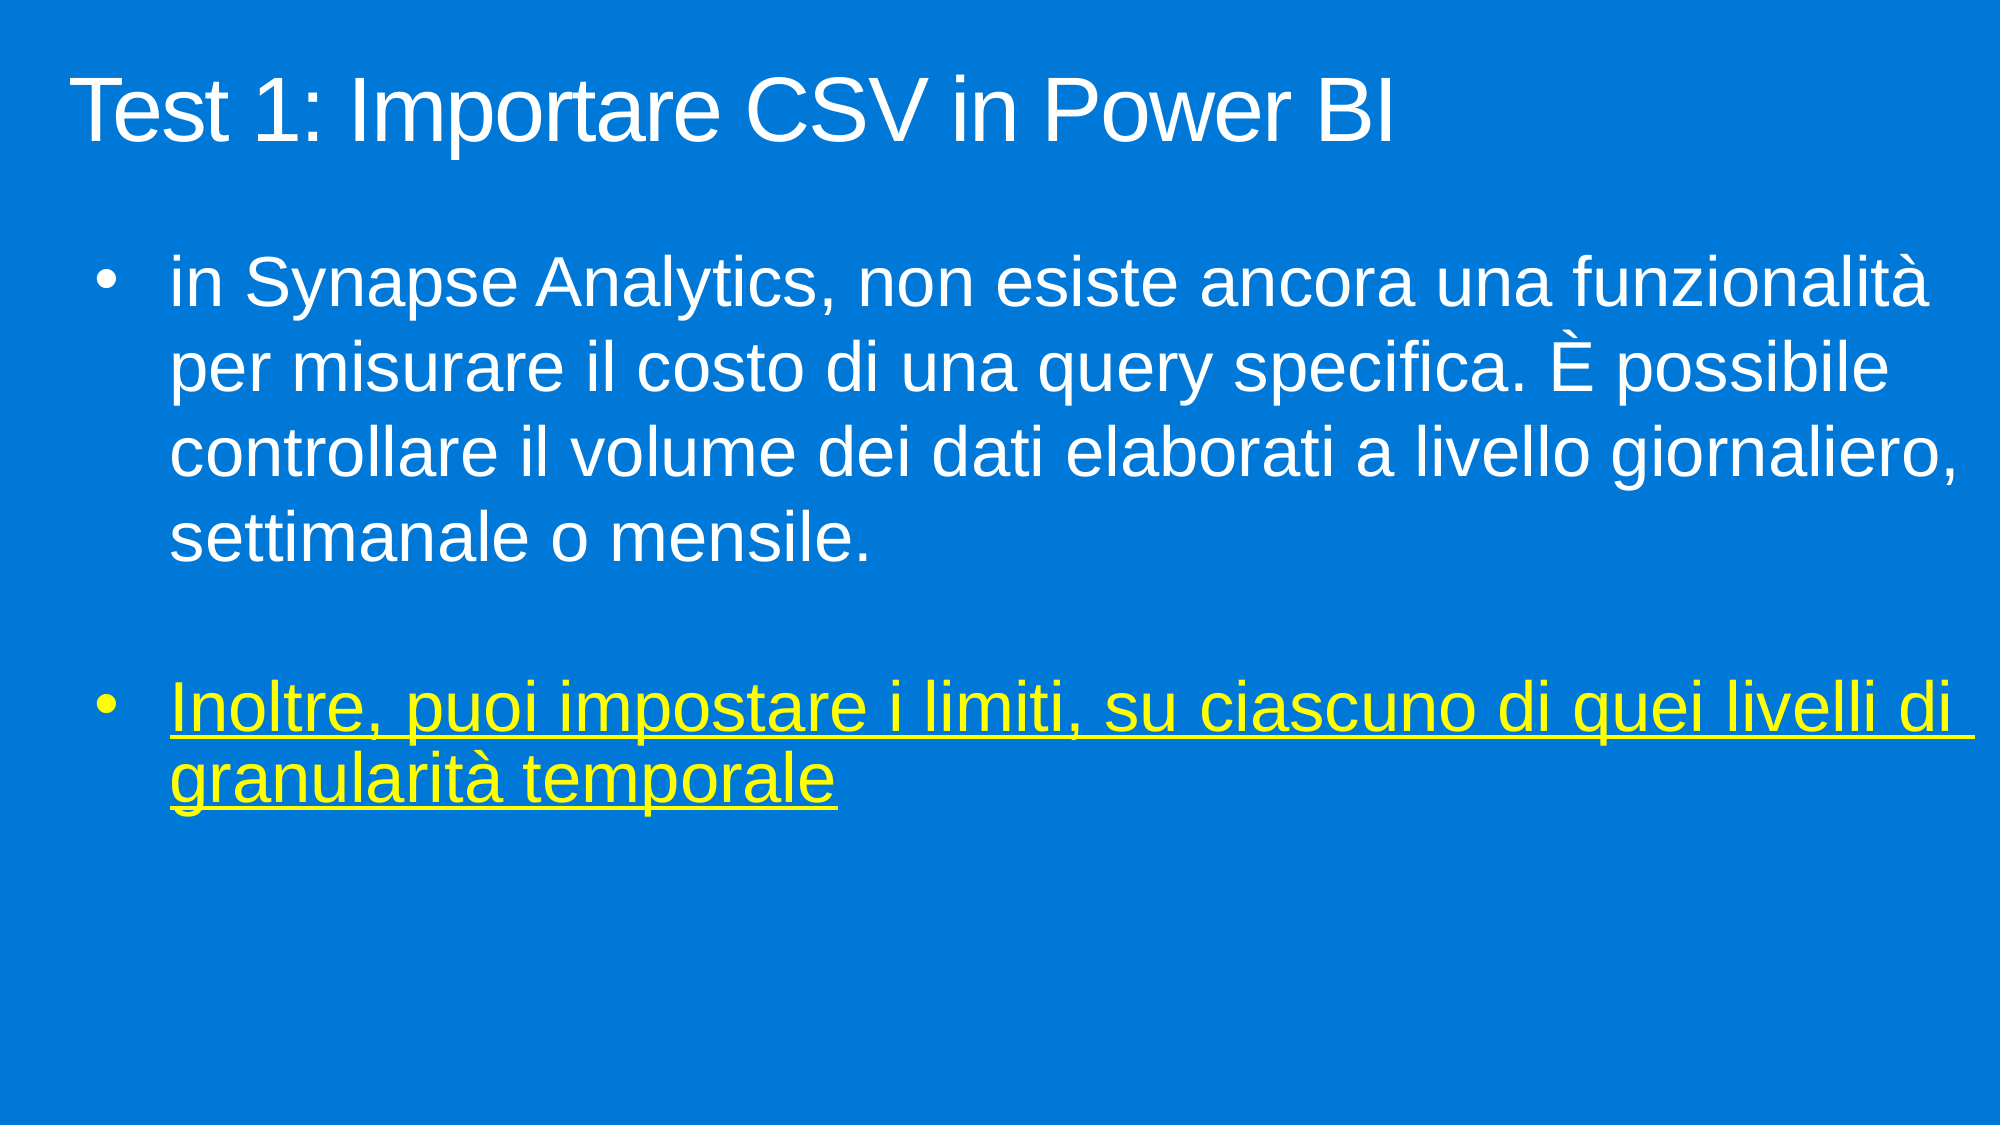

# Test 1: Importare CSV in Power BI
in Synapse Analytics, non esiste ancora una funzionalità per misurare il costo di una query specifica. È possibile controllare il volume dei dati elaborati a livello giornaliero, settimanale o mensile.

Inoltre, puoi impostare i limiti, su ciascuno di quei livelli di granularità temporale